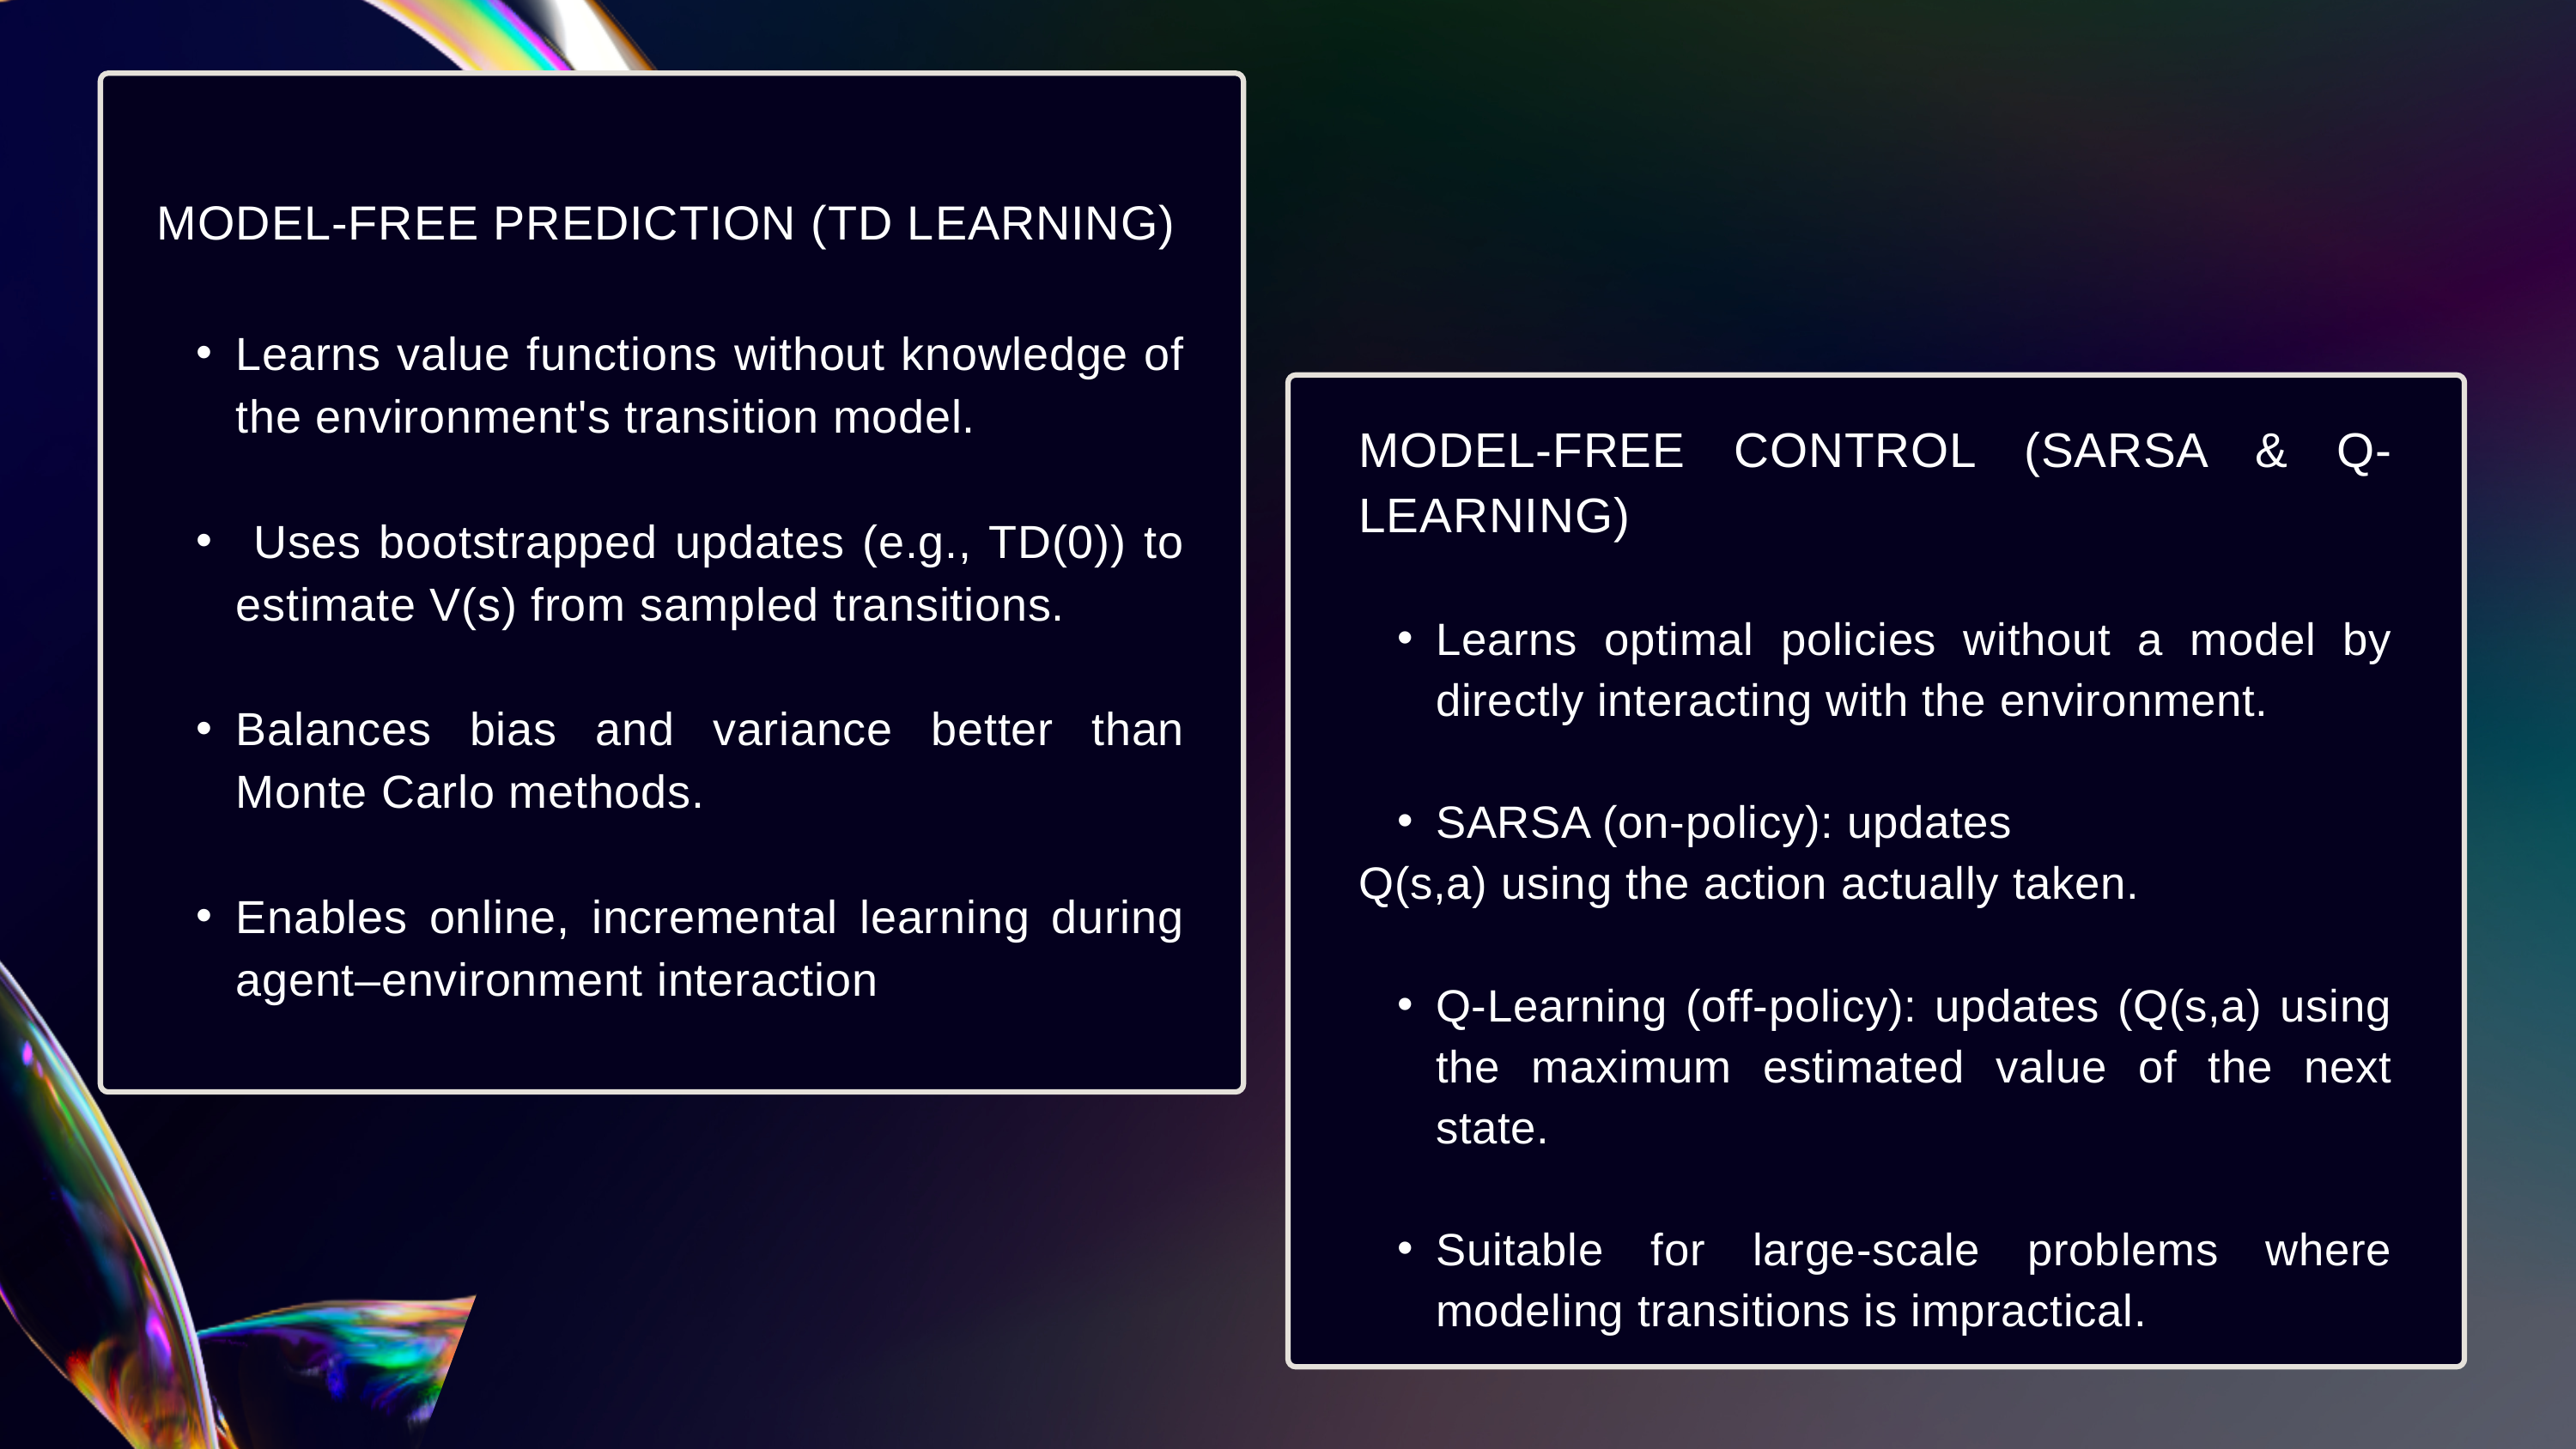

03
MODEL-FREE PREDICTION (TD LEARNING)

Learns value functions without knowledge of the environment's transition model.

 Uses bootstrapped updates (e.g., TD(0)) to estimate V(s) from sampled transitions.

Balances bias and variance better than Monte Carlo methods.

Enables online, incremental learning during agent–environment interaction

MODEL-FREE CONTROL (SARSA & Q-LEARNING)

Learns optimal policies without a model by directly interacting with the environment.

SARSA (on-policy): updates
Q(s,a) using the action actually taken.

Q-Learning (off-policy): updates (Q(s,a) using the maximum estimated value of the next state.

Suitable for large-scale problems where modeling transitions is impractical.